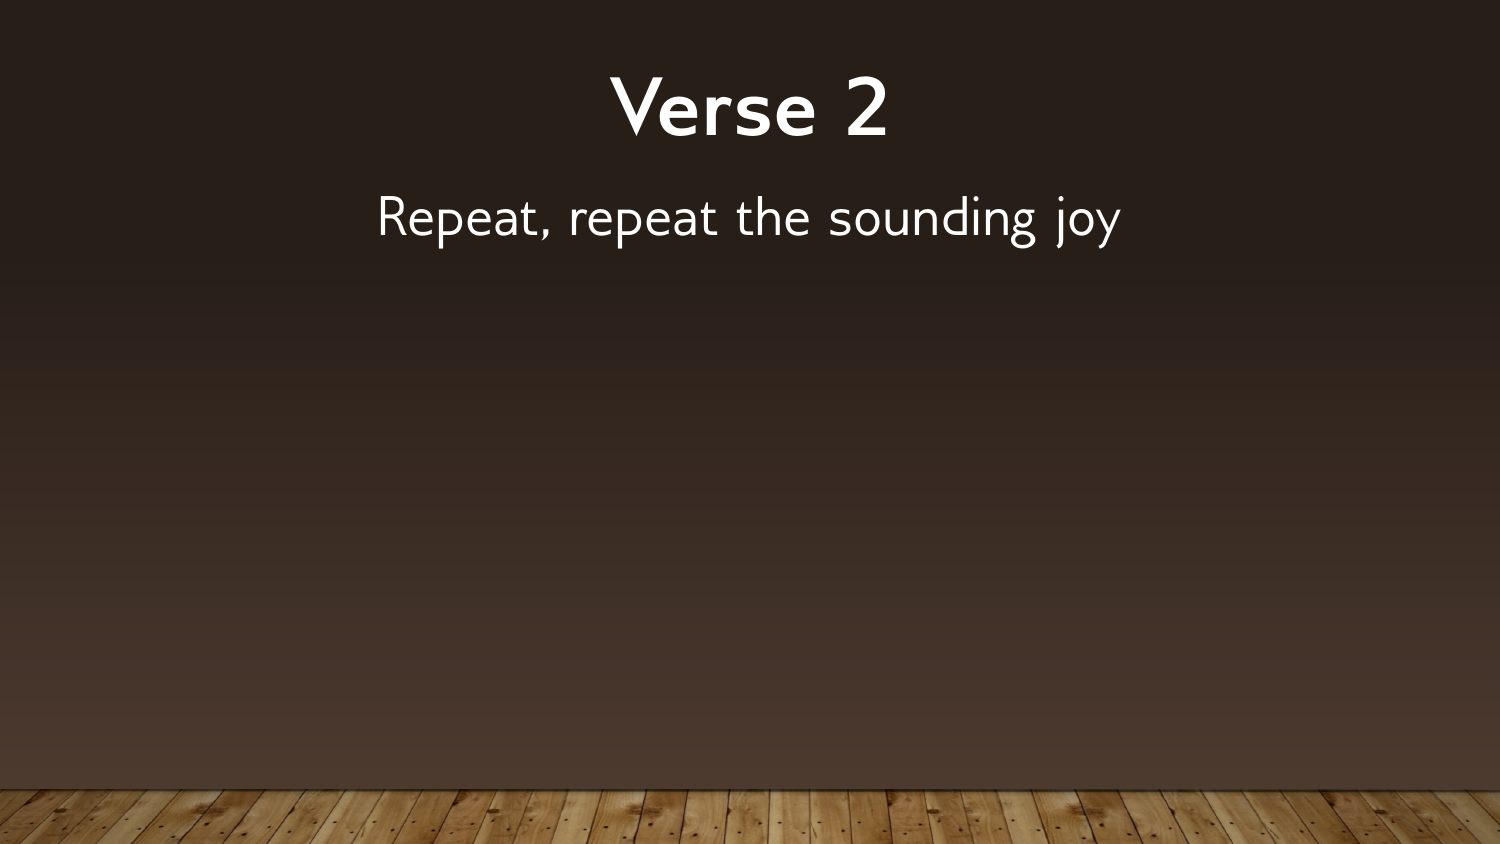

Verse 2
Repeat, repeat the sounding joy